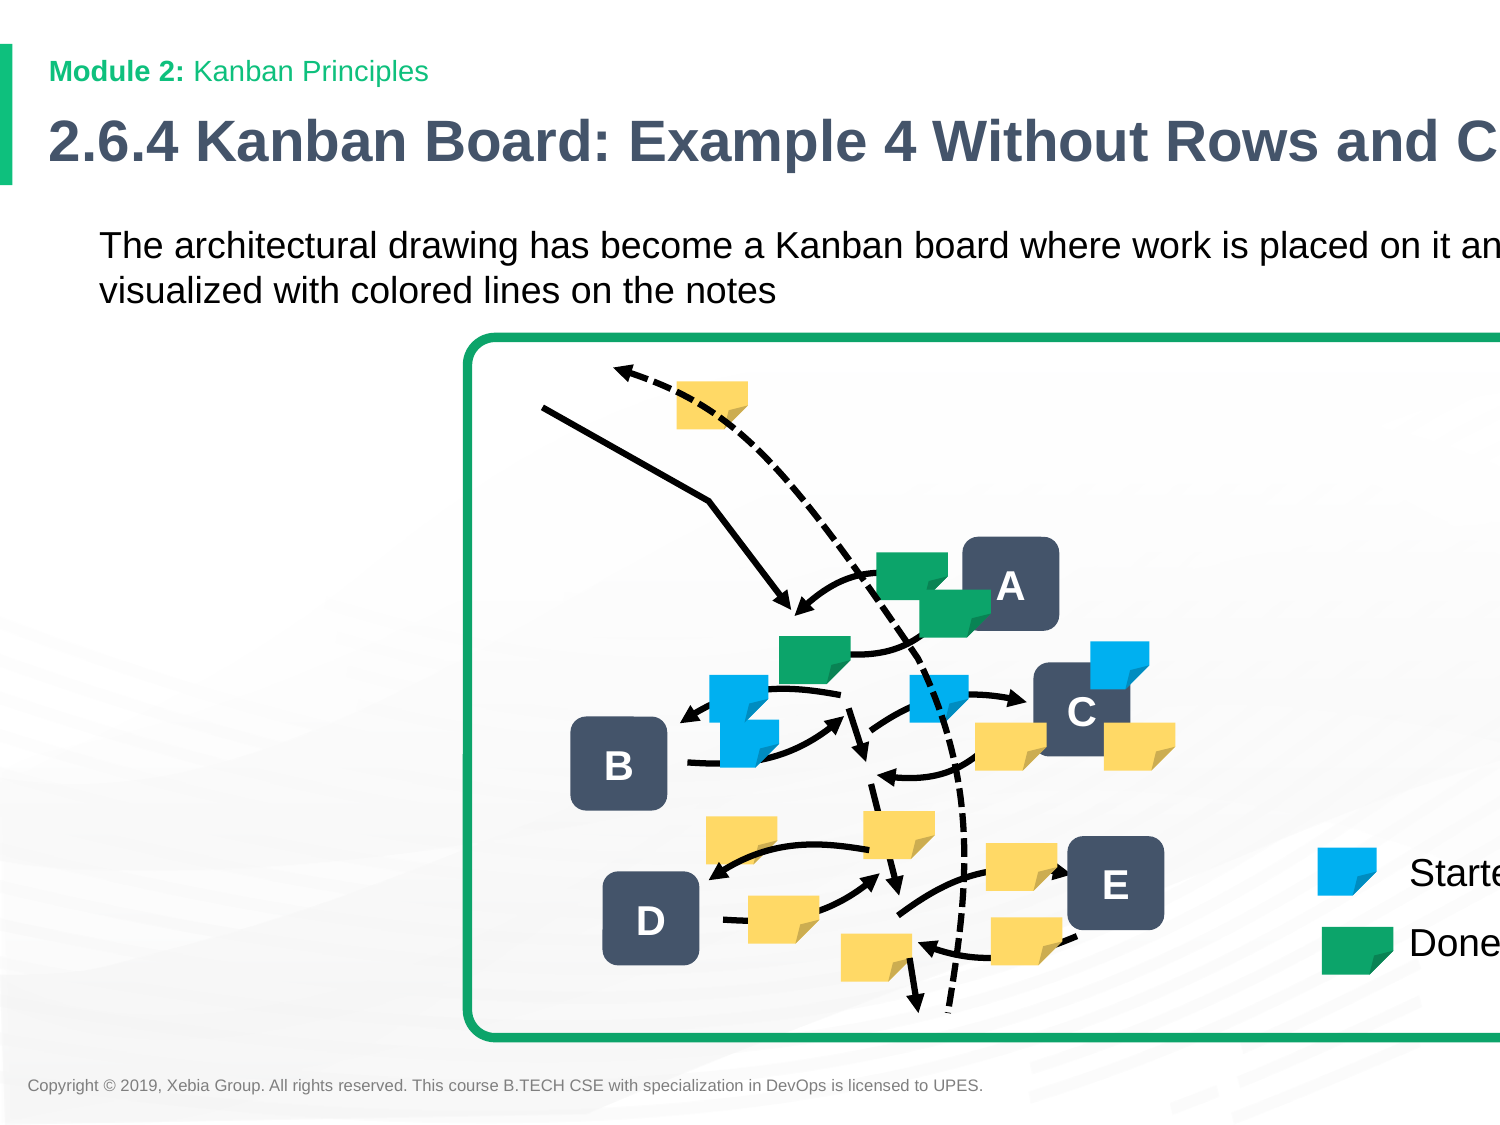

# 2.6.4 Kanban Board: Example 4 Without Rows and Columns
The architectural drawing has become a Kanban board where work is placed on it and the status is visualized with colored lines on the notes

A

C

B

E

Started

D

Done